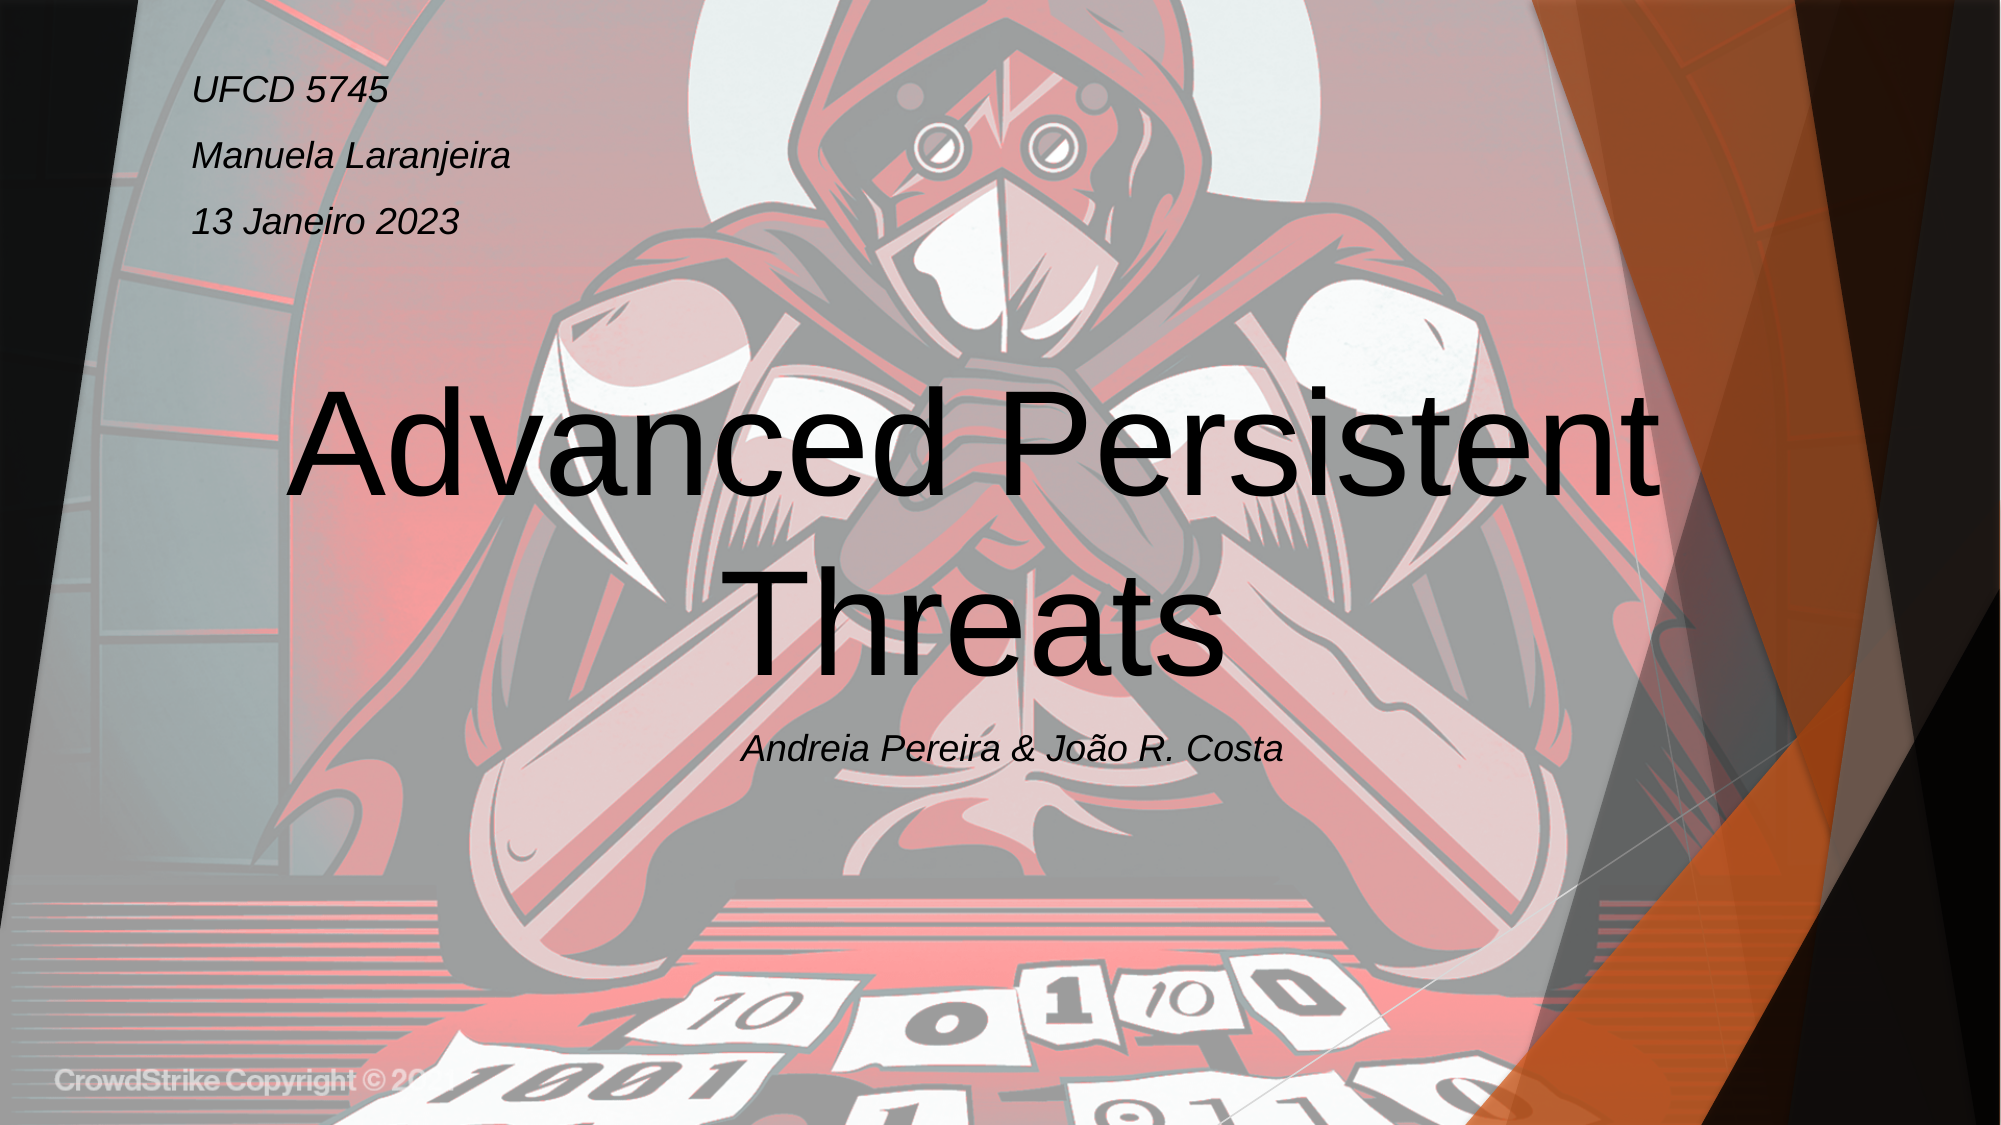

UFCD 5745
Manuela Laranjeira
13 Janeiro 2023
# Advanced Persistent Threats
Andreia Pereira & João R. Costa